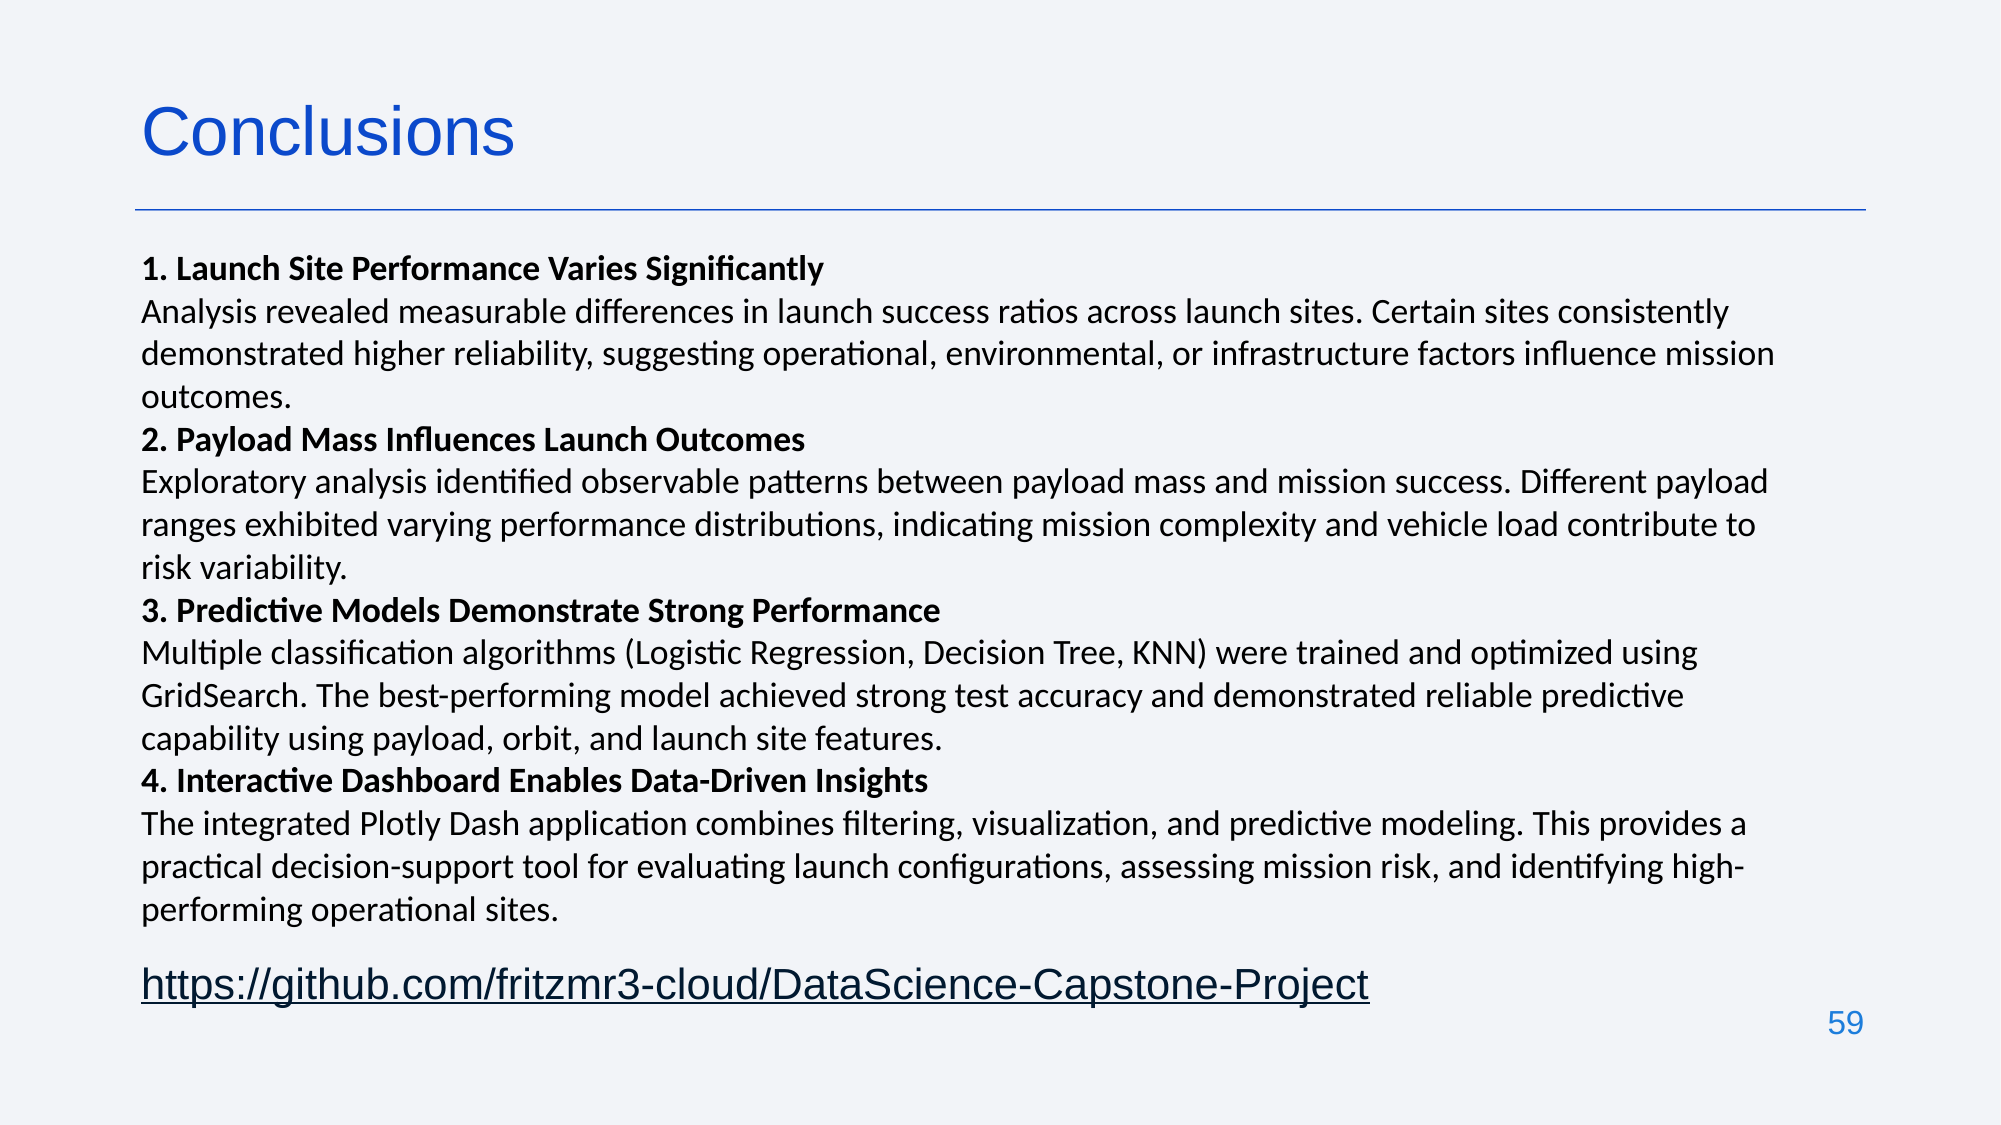

Conclusions
1. Launch Site Performance Varies Significantly
Analysis revealed measurable differences in launch success ratios across launch sites. Certain sites consistently demonstrated higher reliability, suggesting operational, environmental, or infrastructure factors influence mission outcomes.
2. Payload Mass Influences Launch Outcomes
Exploratory analysis identified observable patterns between payload mass and mission success. Different payload ranges exhibited varying performance distributions, indicating mission complexity and vehicle load contribute to risk variability.
3. Predictive Models Demonstrate Strong Performance
Multiple classification algorithms (Logistic Regression, Decision Tree, KNN) were trained and optimized using GridSearch. The best-performing model achieved strong test accuracy and demonstrated reliable predictive capability using payload, orbit, and launch site features.
4. Interactive Dashboard Enables Data-Driven Insights
The integrated Plotly Dash application combines filtering, visualization, and predictive modeling. This provides a practical decision-support tool for evaluating launch configurations, assessing mission risk, and identifying high-performing operational sites.
https://github.com/fritzmr3-cloud/DataScience-Capstone-Project

59